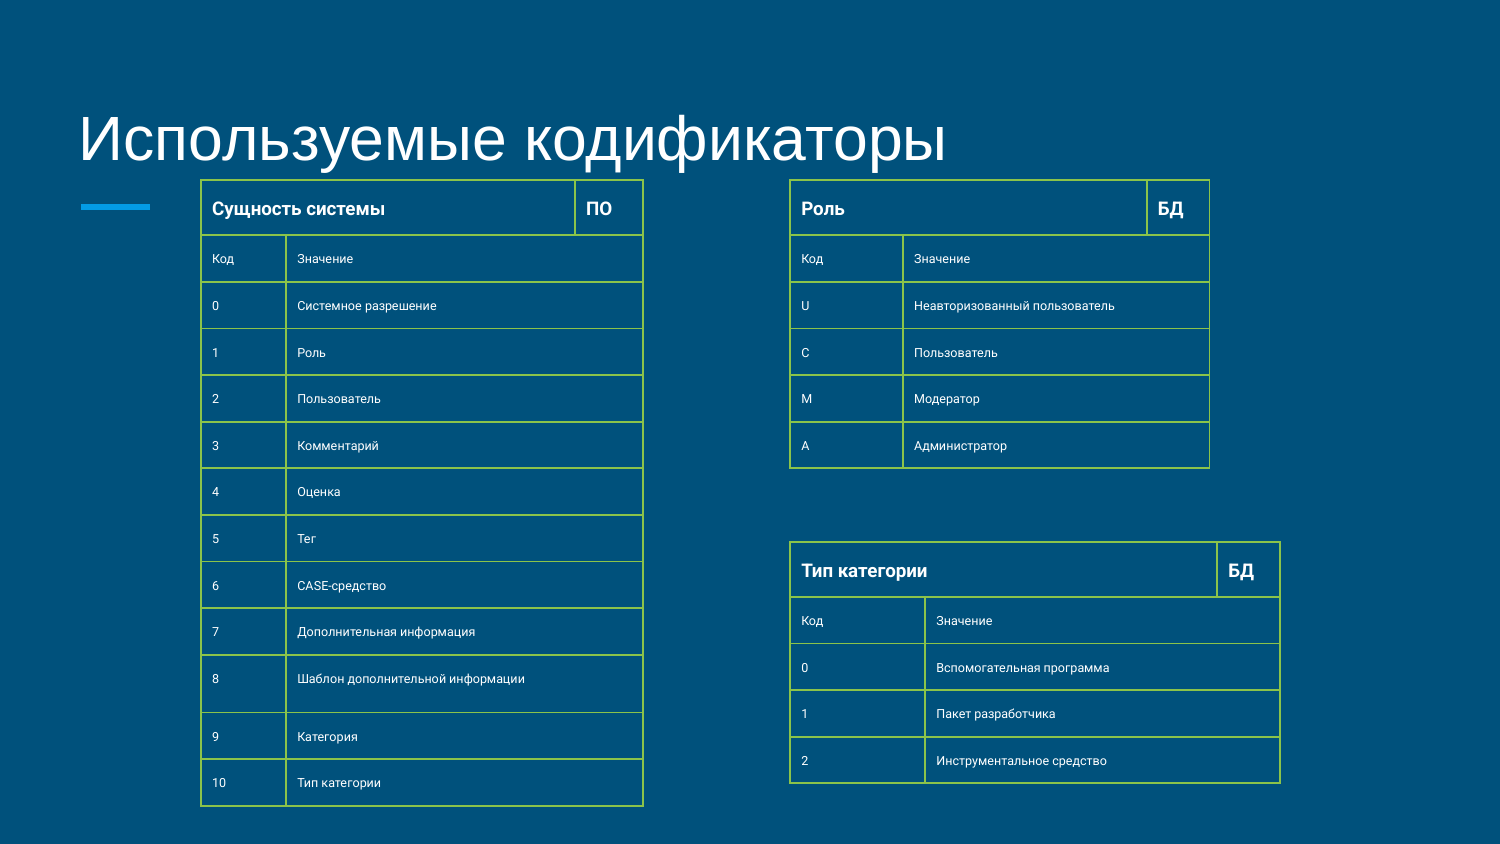

# Используемые кодификаторы
| Сущность системы |  | ПО |
| --- | --- | --- |
| Код | Значение |  |
| 0 | Системное разрешение |  |
| 1 | Роль |  |
| 2 | Пользователь |  |
| 3 | Комментарий |  |
| 4 | Оценка |  |
| 5 | Тег |  |
| 6 | CASE-средство |  |
| 7 | Дополнительная информация |  |
| 8 | Шаблон дополнительной информации |  |
| 9 | Категория |  |
| 10 | Тип категории |  |
| Роль |  | БД |
| --- | --- | --- |
| Код | Значение |  |
| U | Неавторизованный пользователь |  |
| C | Пользователь |  |
| M | Модератор |  |
| A | Администратор |  |
| Тип категории |  | БД |
| --- | --- | --- |
| Код | Значение |  |
| 0 | Вспомогательная программа |  |
| 1 | Пакет разработчика |  |
| 2 | Инструментальное средство |  |